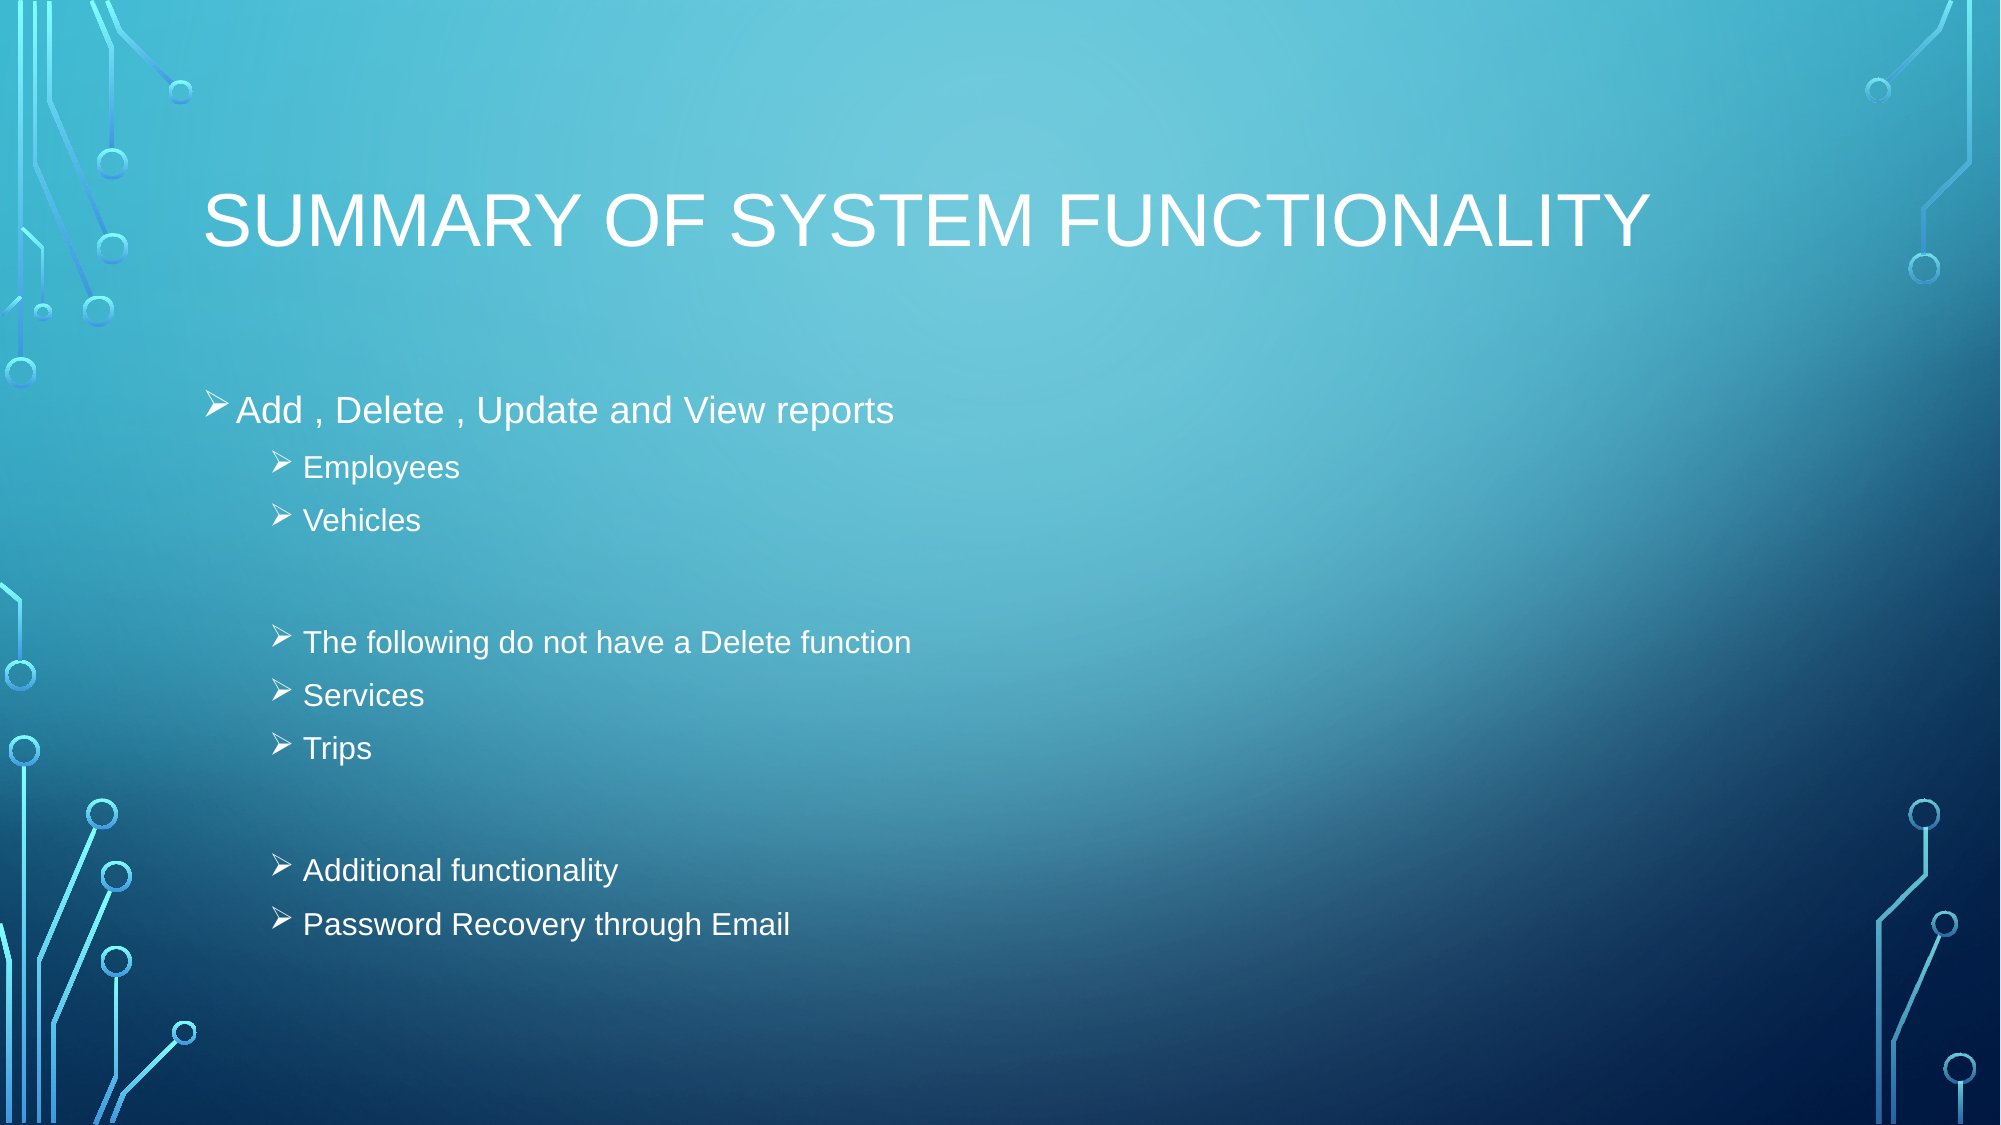

# Summary of System Functionality
Add , Delete , Update and View reports
Employees
Vehicles

The following do not have a Delete function
Services
Trips

Additional functionality
Password Recovery through Email